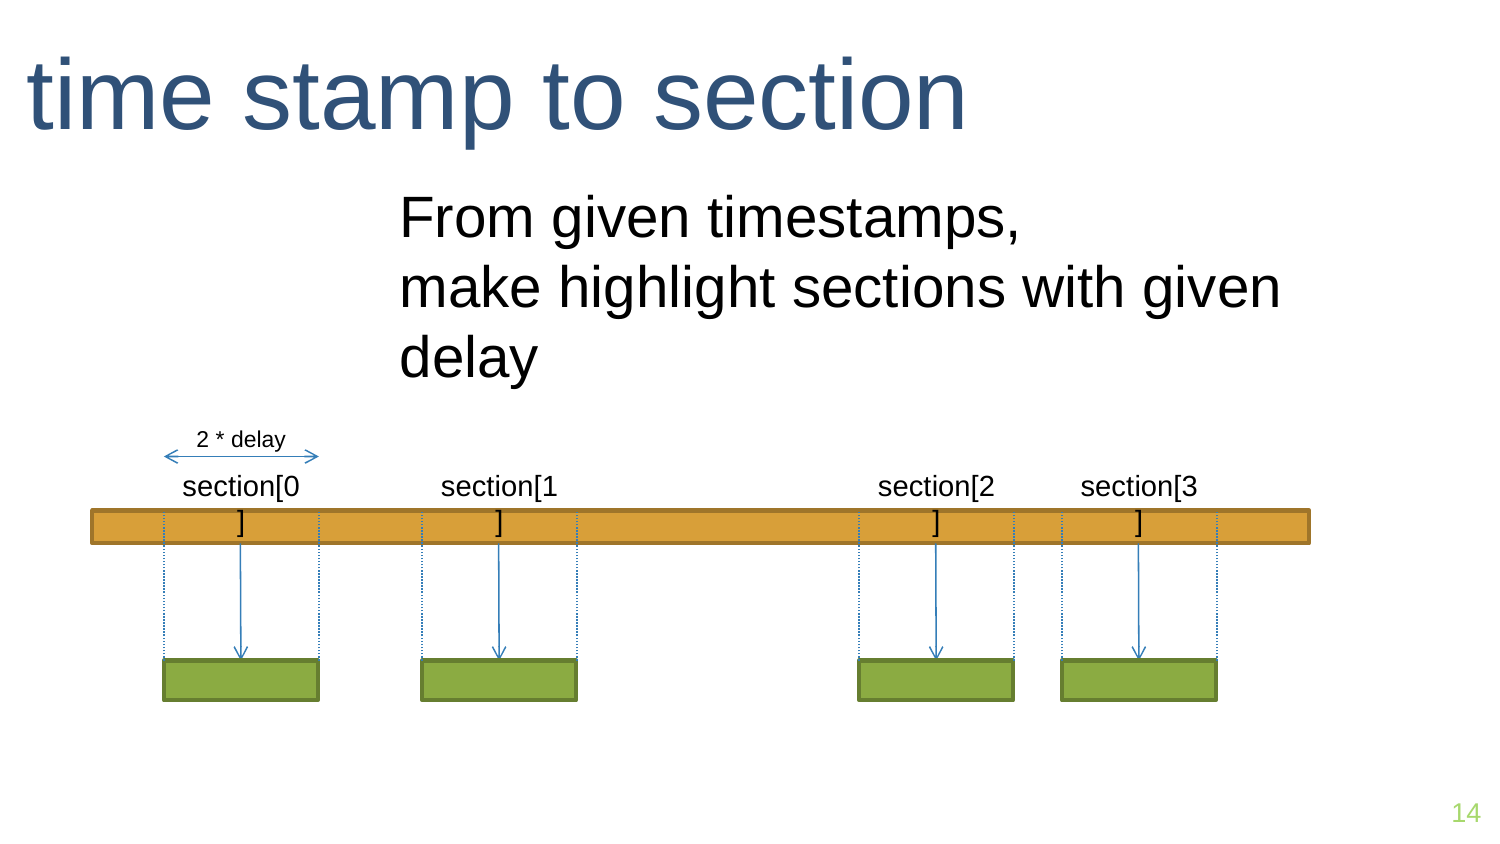

time stamp to section
From given timestamps,
make highlight sections with given delay
2 * delay
section[0]
section[1]
section[2]
section[3]

14